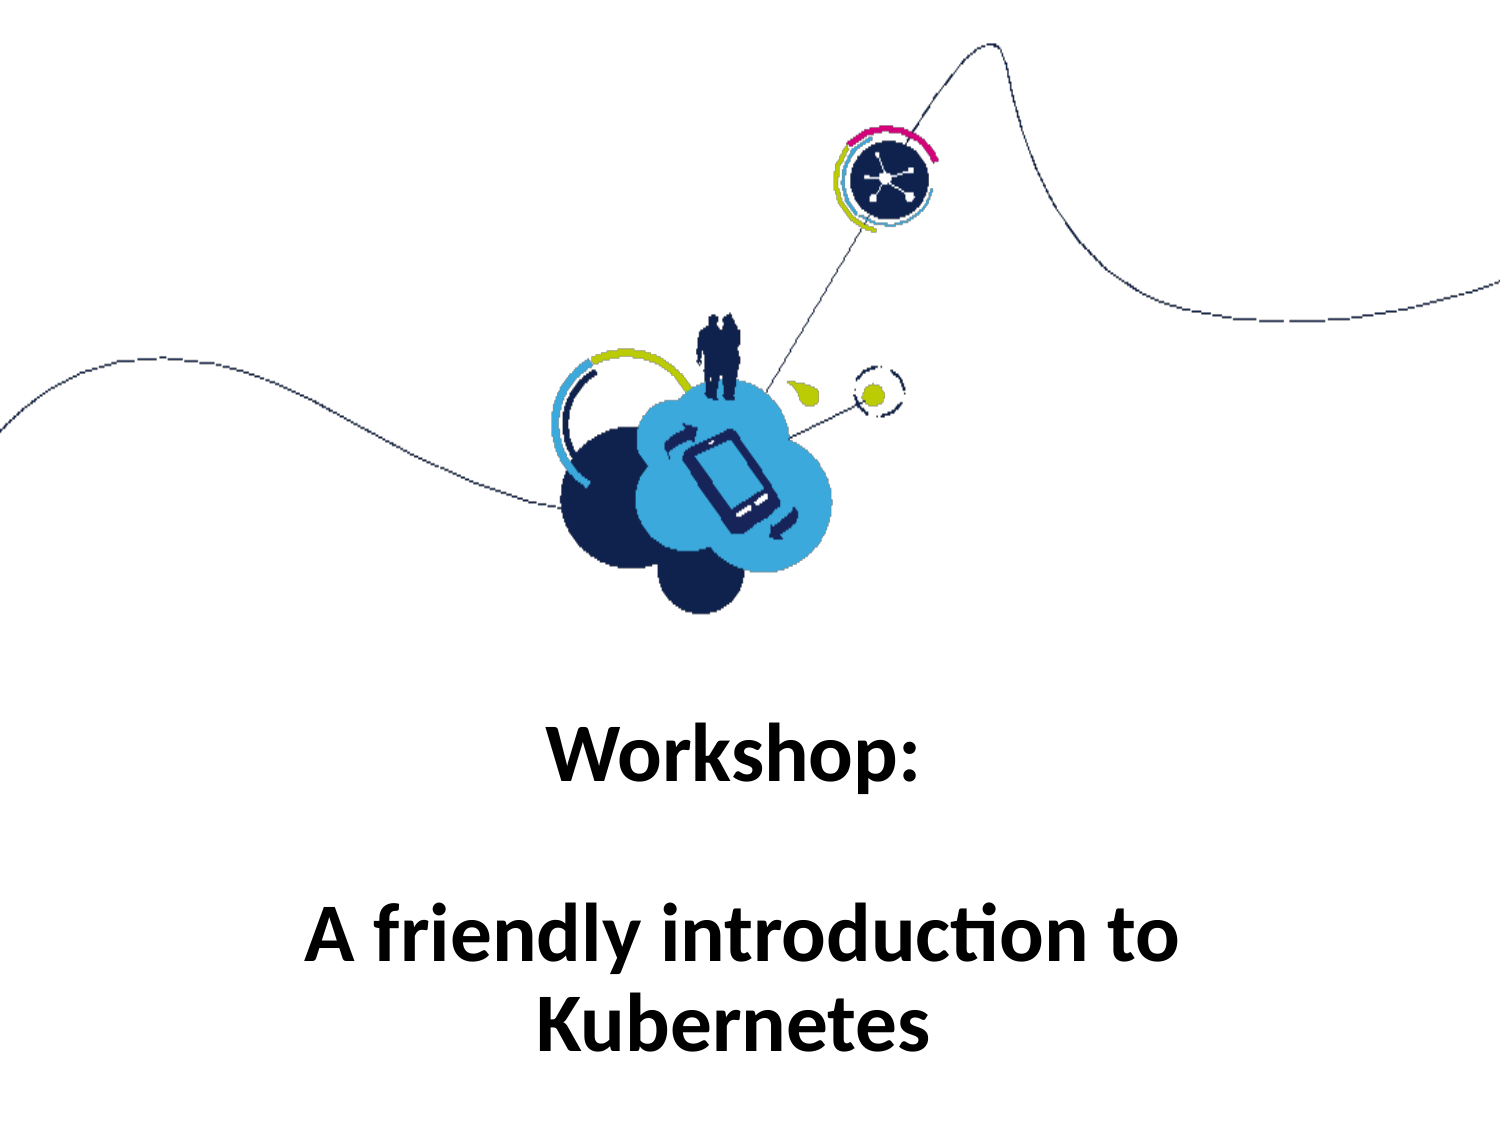

# Workshop:  A friendly introduction to Kubernetes